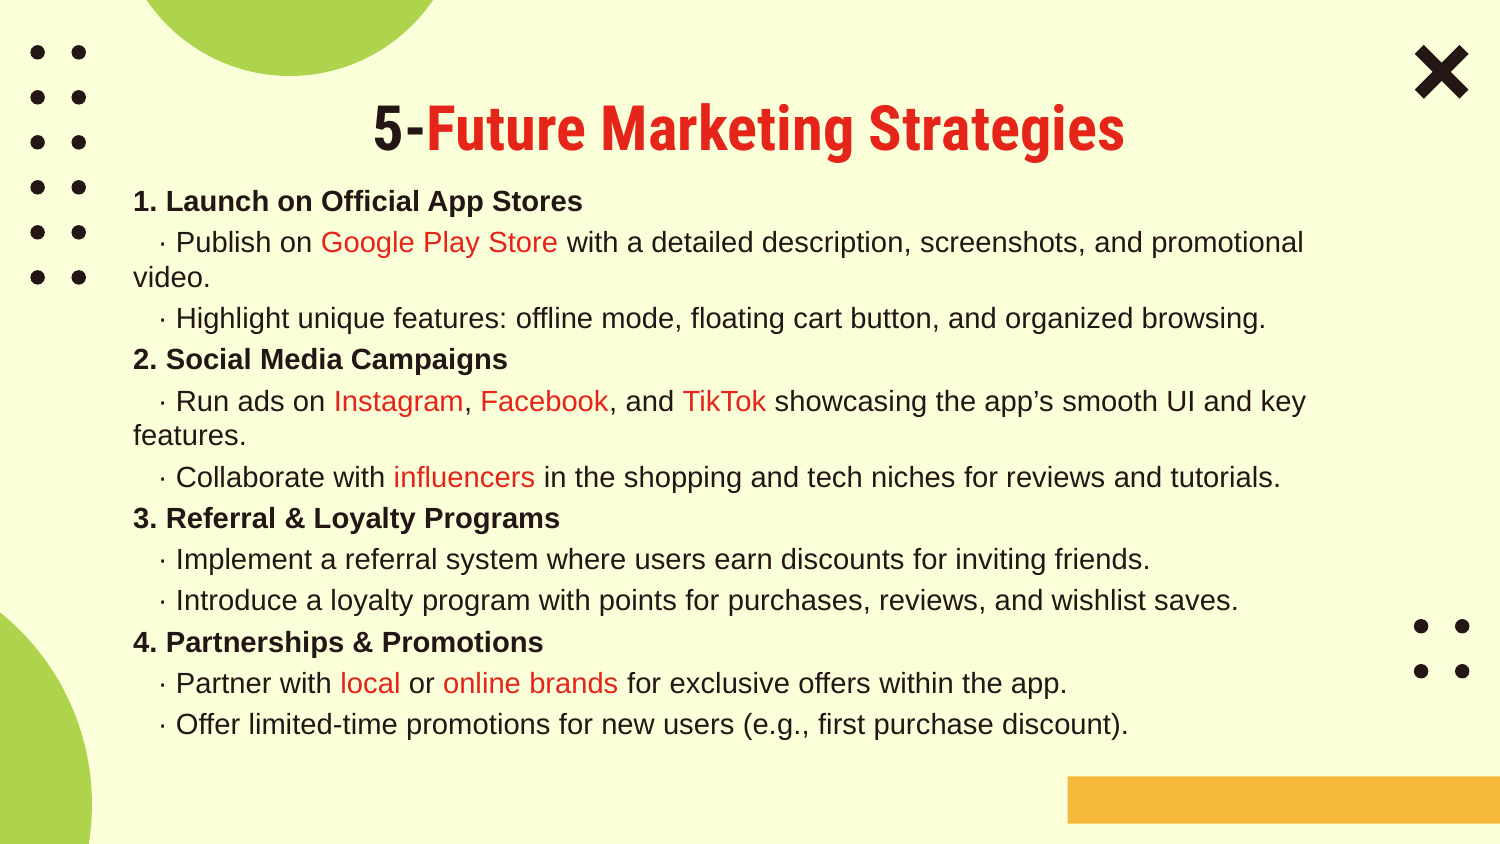

# 5-Future Marketing Strategies
1. Launch on Official App Stores
   · Publish on Google Play Store with a detailed description, screenshots, and promotional video.
   · Highlight unique features: offline mode, floating cart button, and organized browsing.
2. Social Media Campaigns
   · Run ads on Instagram, Facebook, and TikTok showcasing the app’s smooth UI and key features.
   · Collaborate with influencers in the shopping and tech niches for reviews and tutorials.
3. Referral & Loyalty Programs
   · Implement a referral system where users earn discounts for inviting friends.
   · Introduce a loyalty program with points for purchases, reviews, and wishlist saves.
4. Partnerships & Promotions
   · Partner with local or online brands for exclusive offers within the app.
   · Offer limited-time promotions for new users (e.g., first purchase discount).